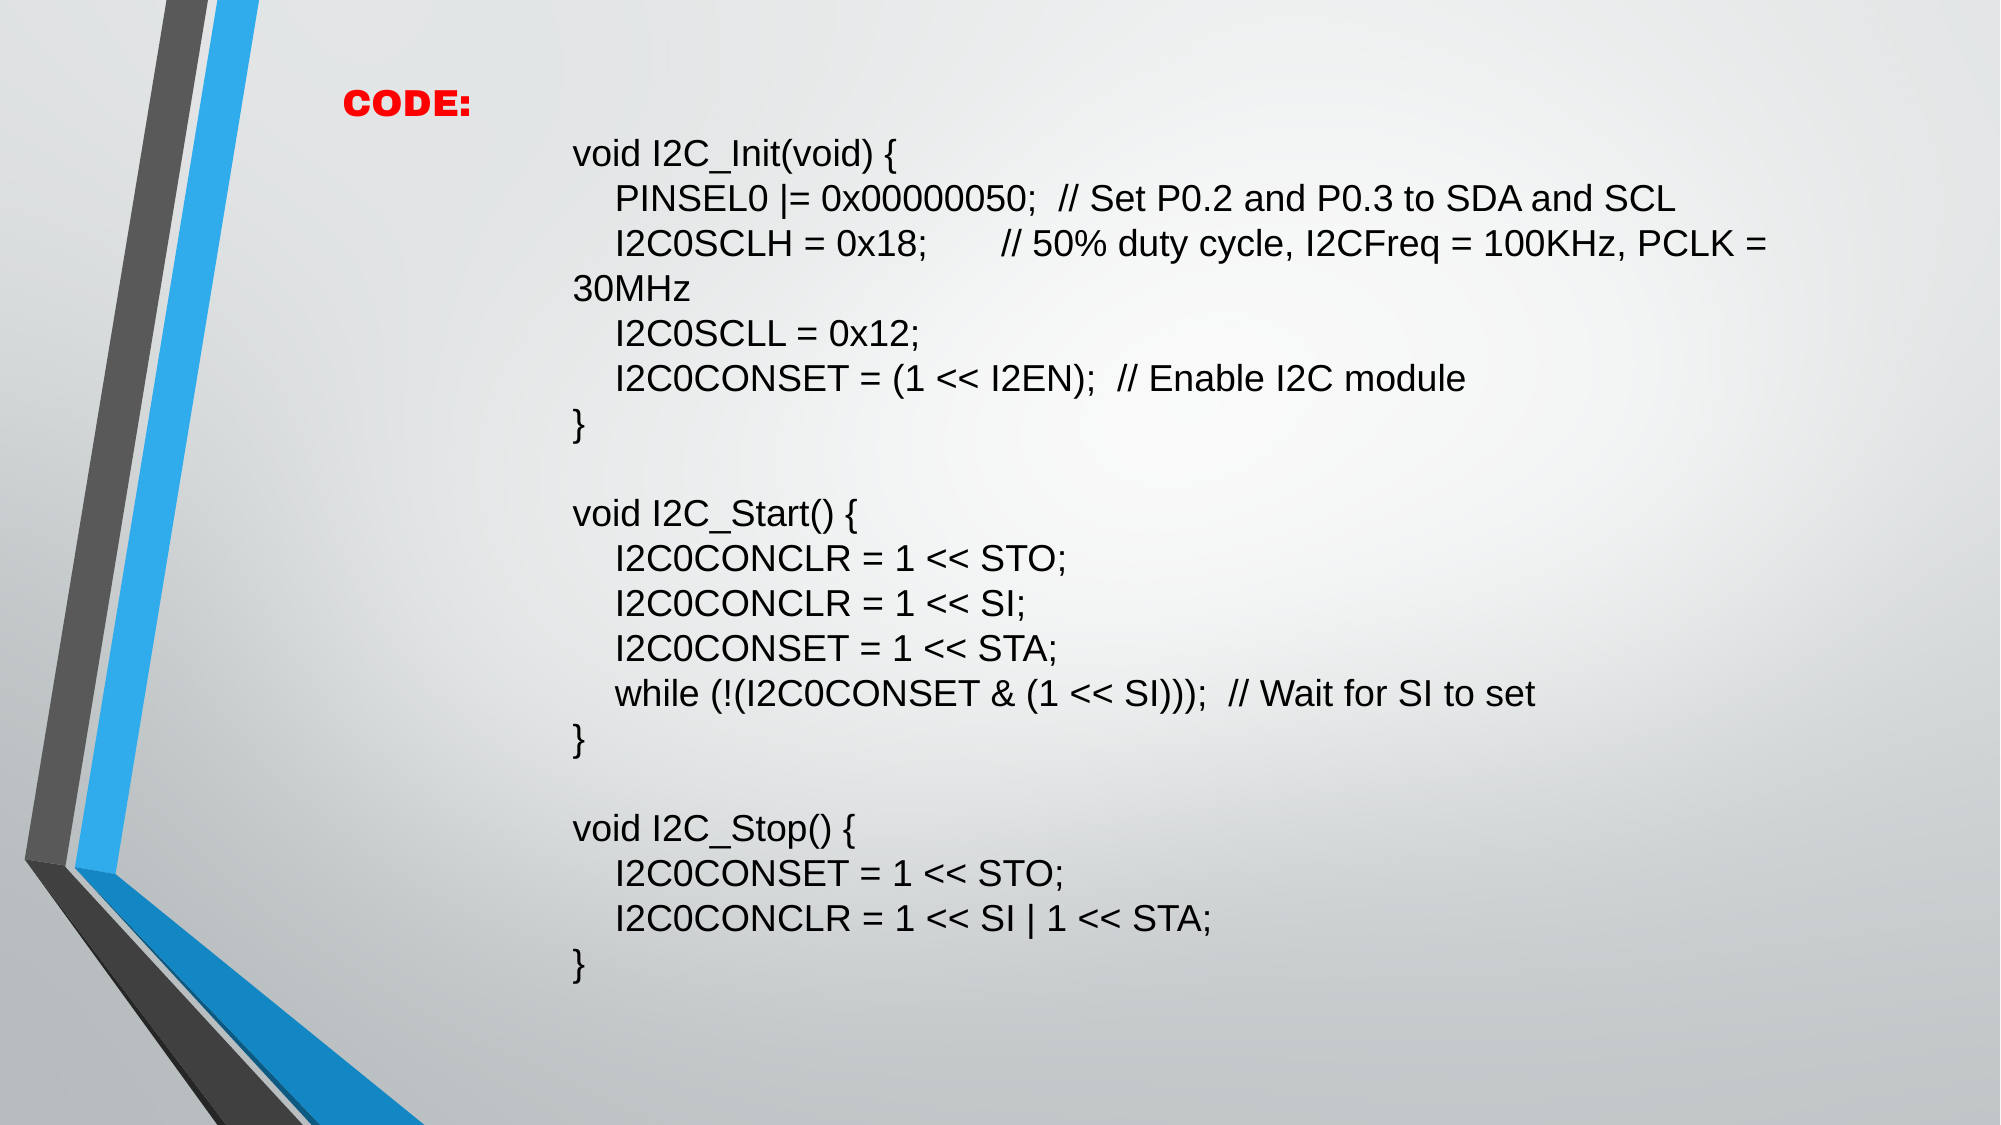

CODE:
void I2C_Init(void) {
    PINSEL0 |= 0x00000050;  // Set P0.2 and P0.3 to SDA and SCL
    I2C0SCLH = 0x18;       // 50% duty cycle, I2CFreq = 100KHz, PCLK = 30MHz
    I2C0SCLL = 0x12;
    I2C0CONSET = (1 << I2EN);  // Enable I2C module
}

void I2C_Start() {
    I2C0CONCLR = 1 << STO;
    I2C0CONCLR = 1 << SI;
    I2C0CONSET = 1 << STA;
    while (!(I2C0CONSET & (1 << SI)));  // Wait for SI to set
}

void I2C_Stop() {
    I2C0CONSET = 1 << STO;
    I2C0CONCLR = 1 << SI | 1 << STA;
}